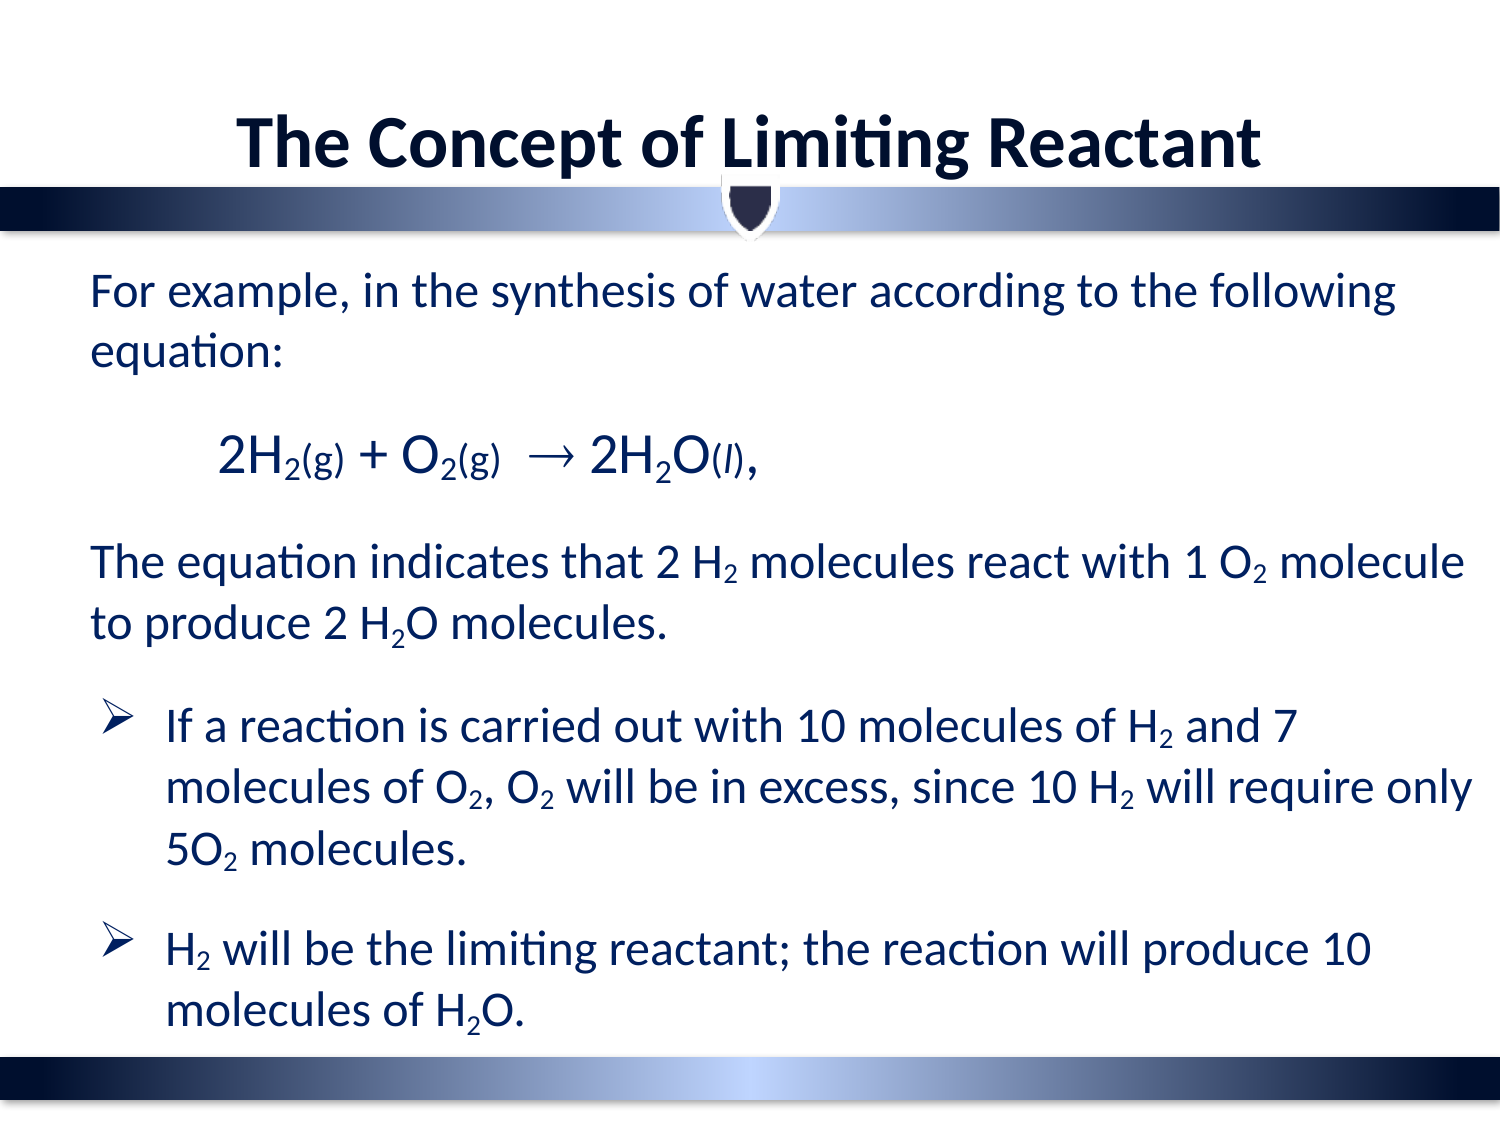

# The Concept of Limiting Reactant
For example, in the synthesis of water according to the following equation:
	    2H2(g) + O2(g)  → 2H2O(l),
The equation indicates that 2 H2 molecules react with 1 O2 molecule to produce 2 H2O molecules.
If a reaction is carried out with 10 molecules of H2 and 7 molecules of O2, O2 will be in excess, since 10 H2 will require only 5O2 molecules.
H2 will be the limiting reactant; the reaction will produce 10 molecules of H2O.